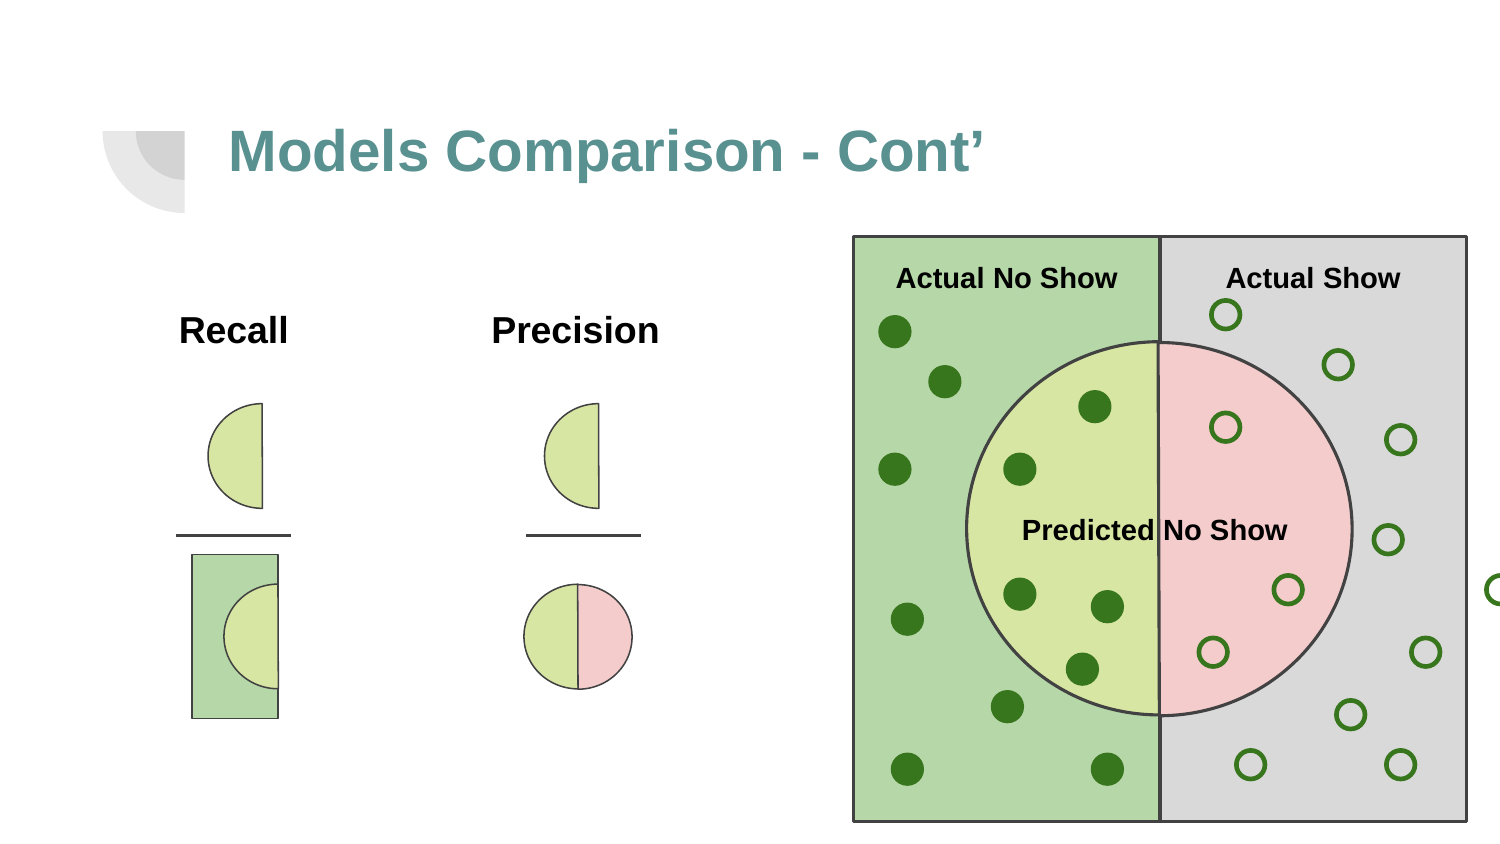

# Models Comparison - Cont’

Actual No Show
Actual Show

Predicted No Show
Recall
Precision